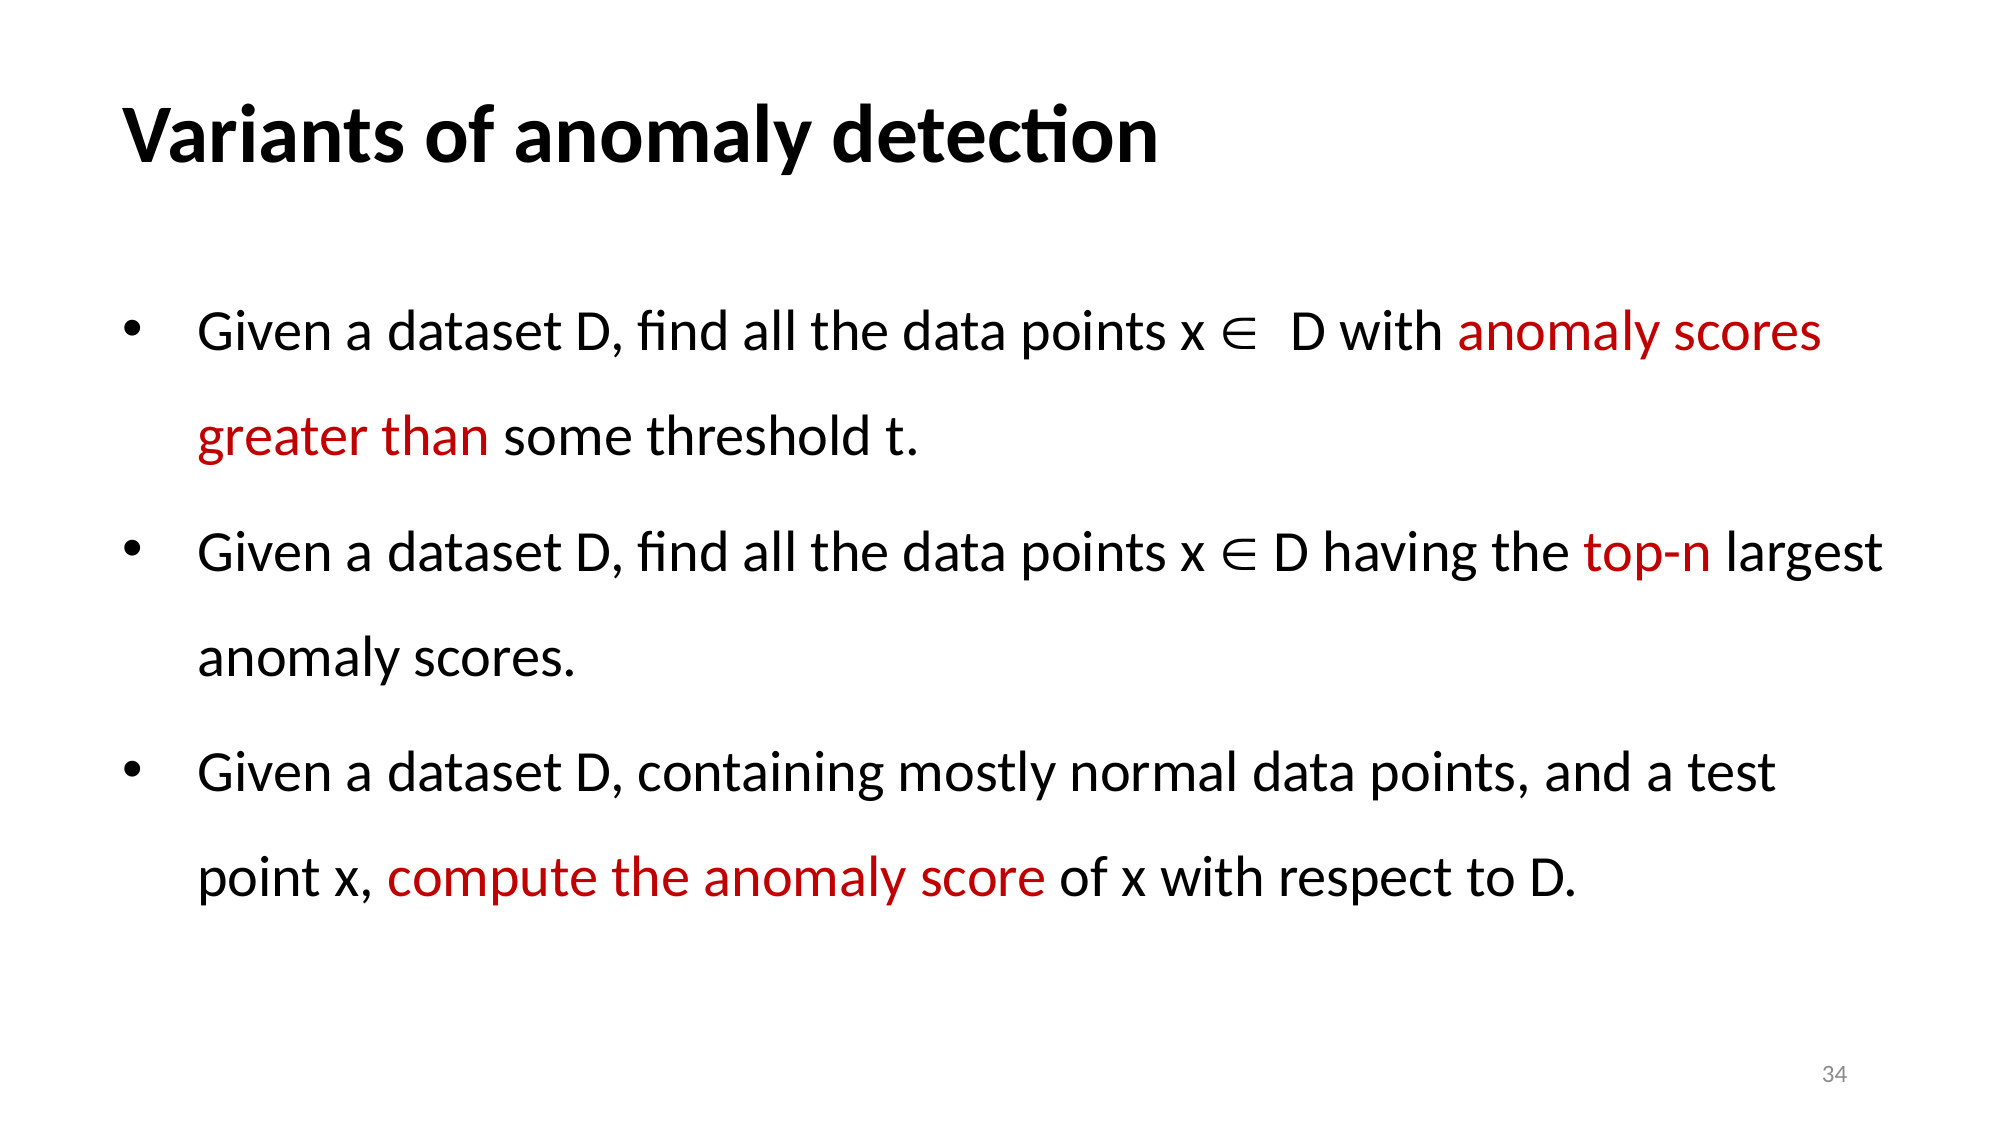

# Variants of anomaly detection

Given a dataset D, find all the data points x ∈ D with anomaly scores greater than some threshold t.
Given a dataset D, find all the data points x ∈ D having the top-n largest anomaly scores.
Given a dataset D, containing mostly normal data points, and a test point x, compute the anomaly score of x with respect to D.
34